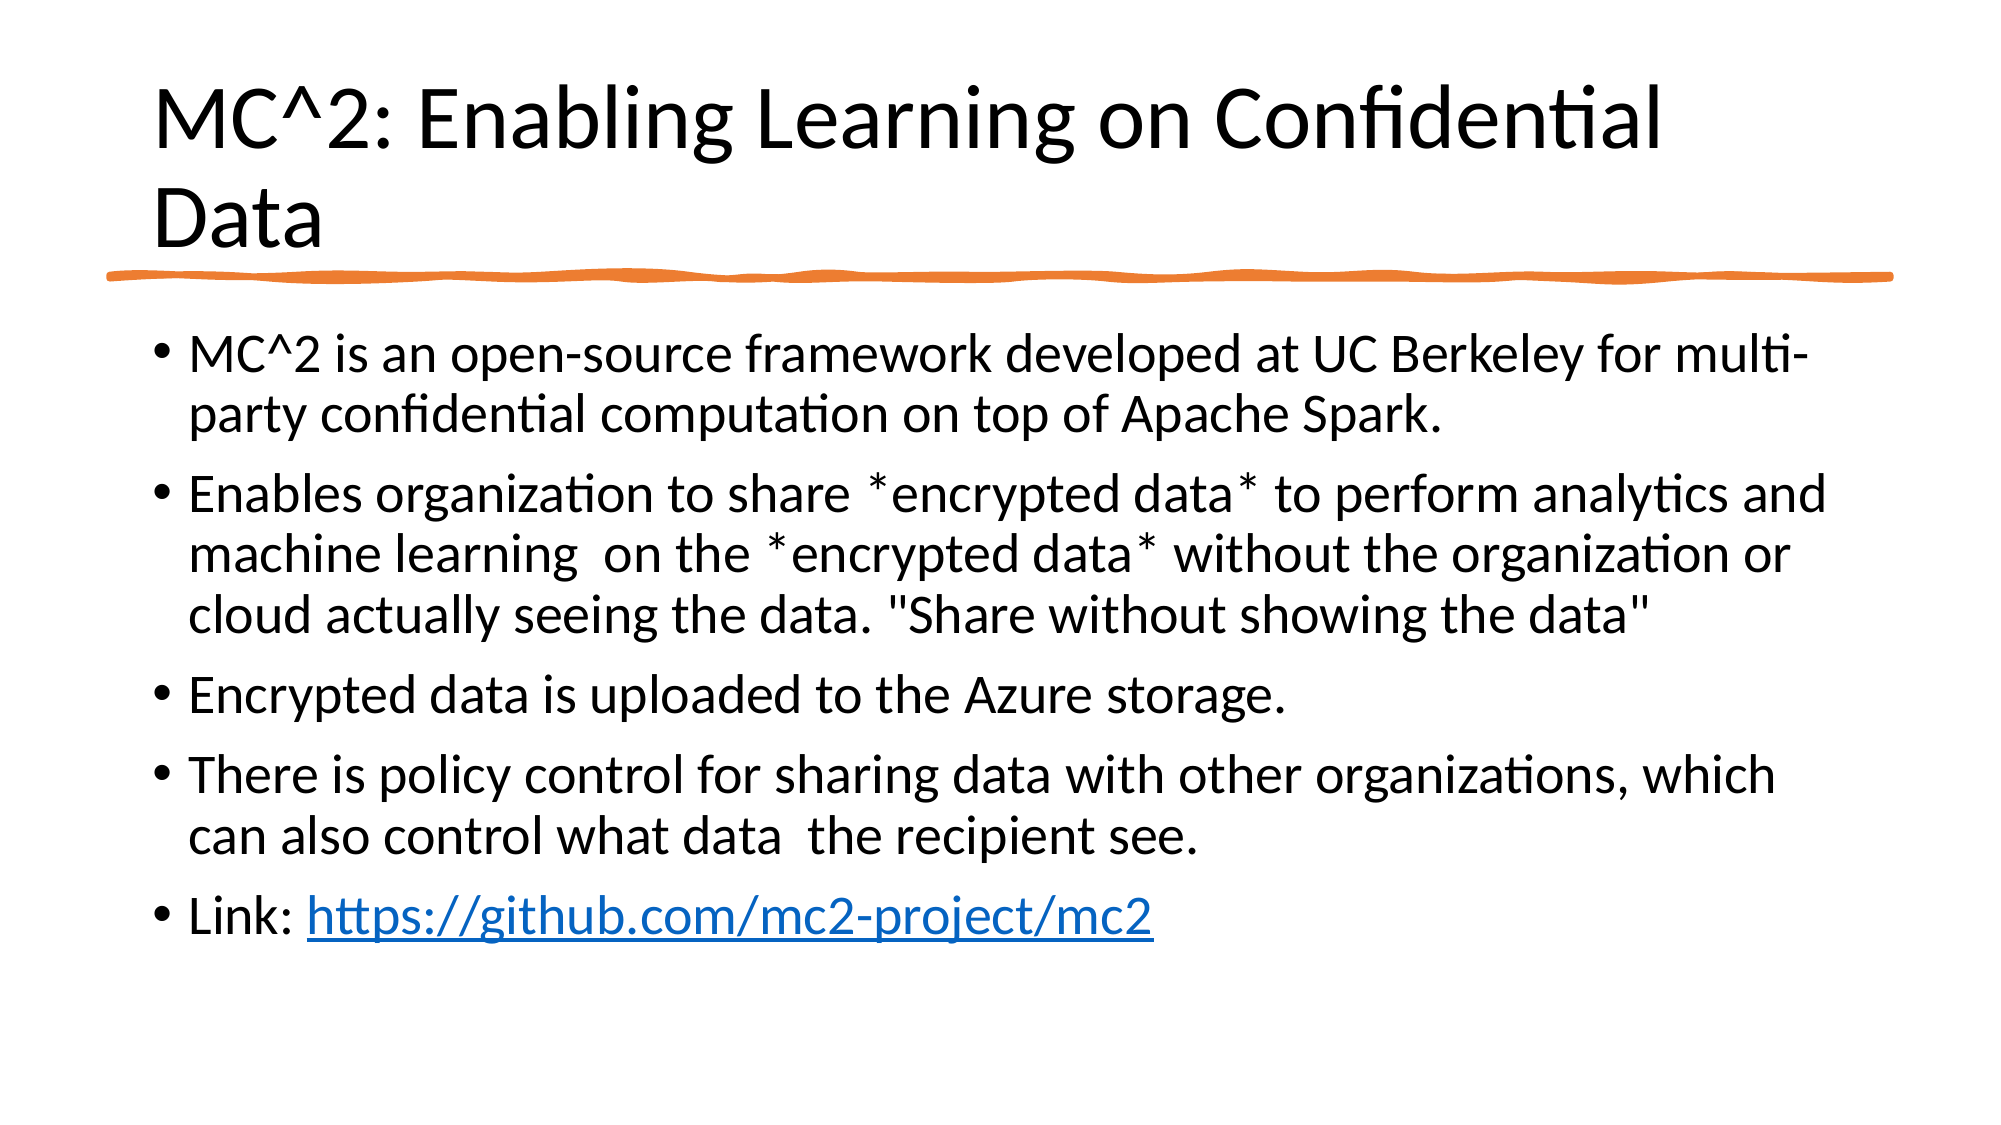

# MC^2: Enabling Learning on Confidential Data

MC^2 is an open-source framework developed at UC Berkeley for multi-party confidential computation on top of Apache Spark.
Enables organization to share *encrypted data* to perform analytics and machine learning  on the *encrypted data* without the organization or cloud actually seeing the data. "Share without showing the data"
Encrypted data is uploaded to the Azure storage.
There is policy control for sharing data with other organizations, which can also control what data  the recipient see.
Link: https://github.com/mc2-project/mc2